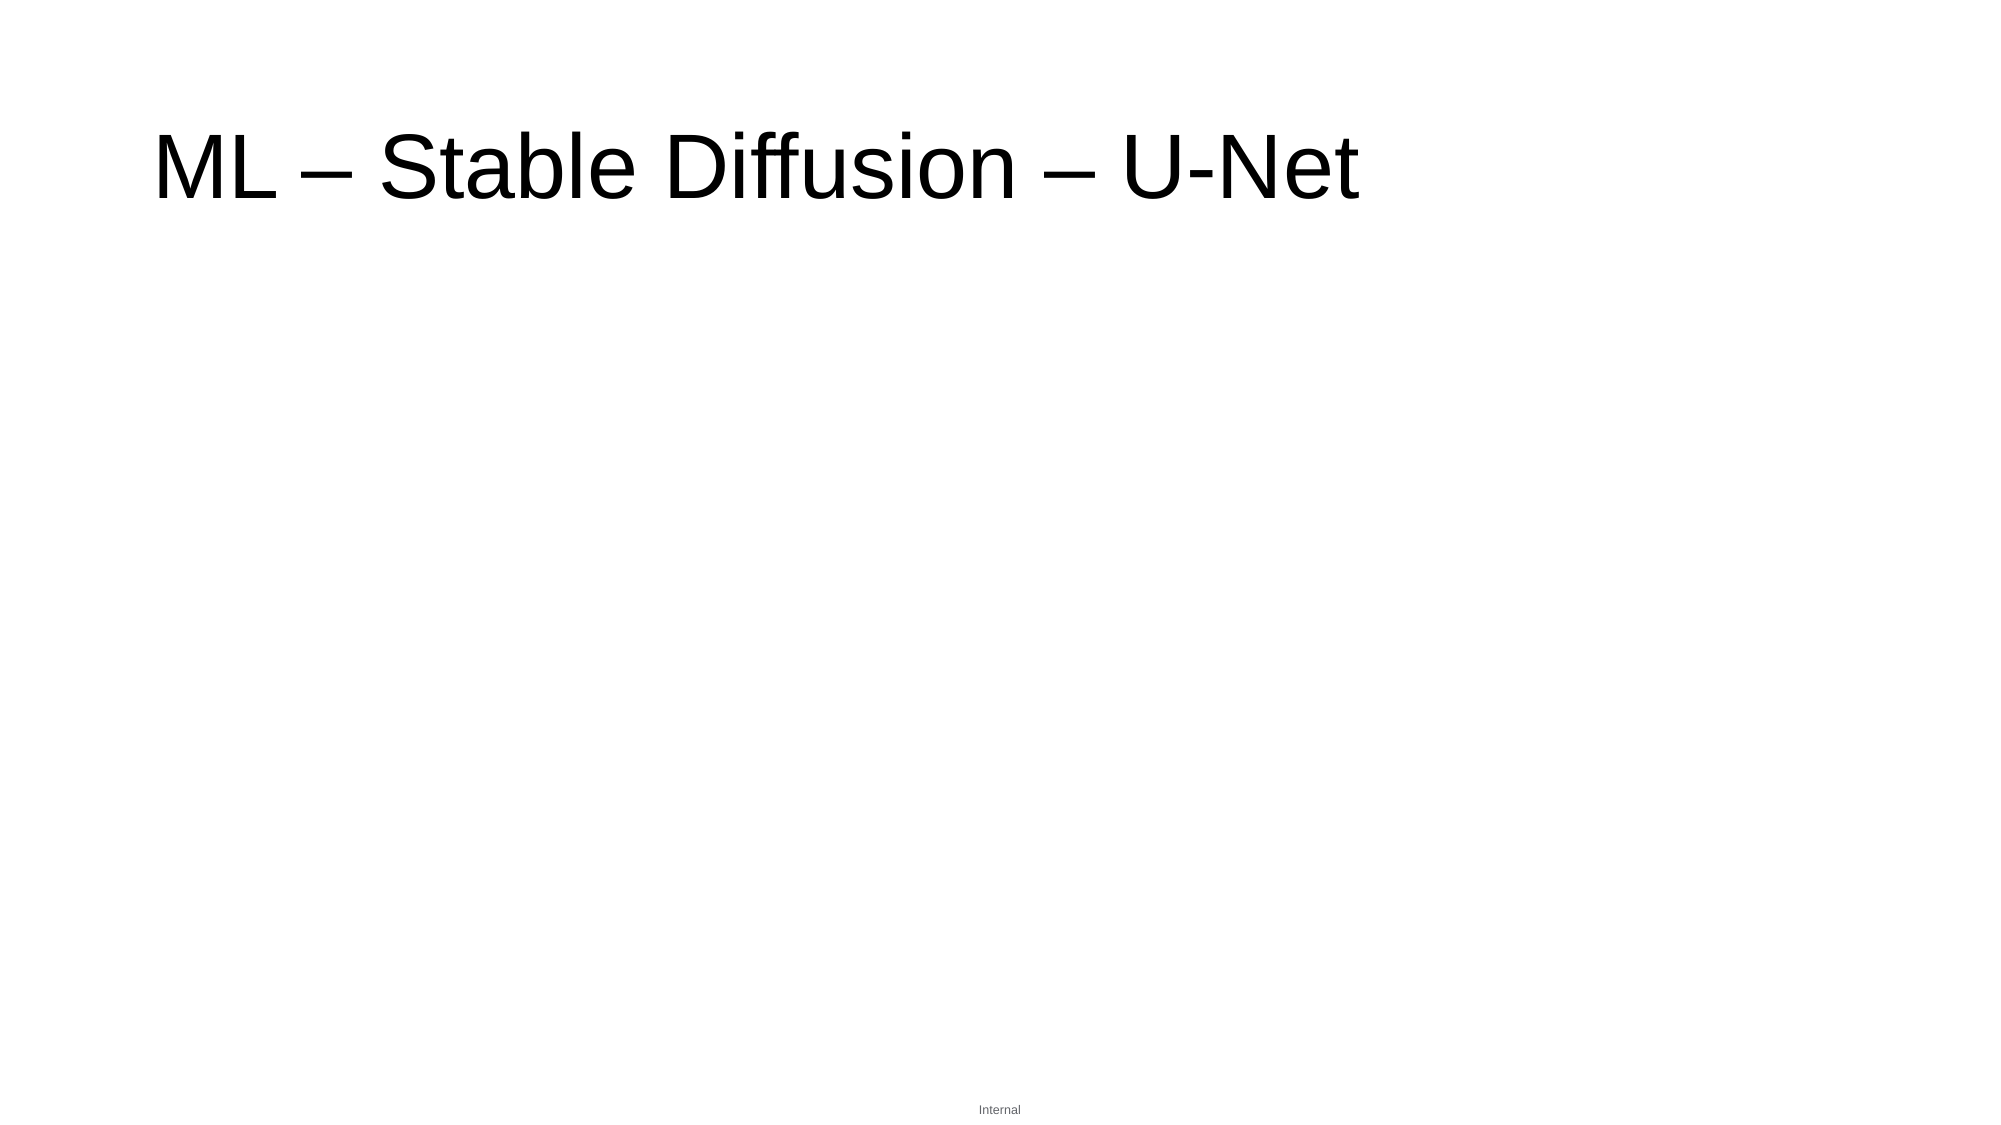

# ML – Stable Diffusion – U-Net